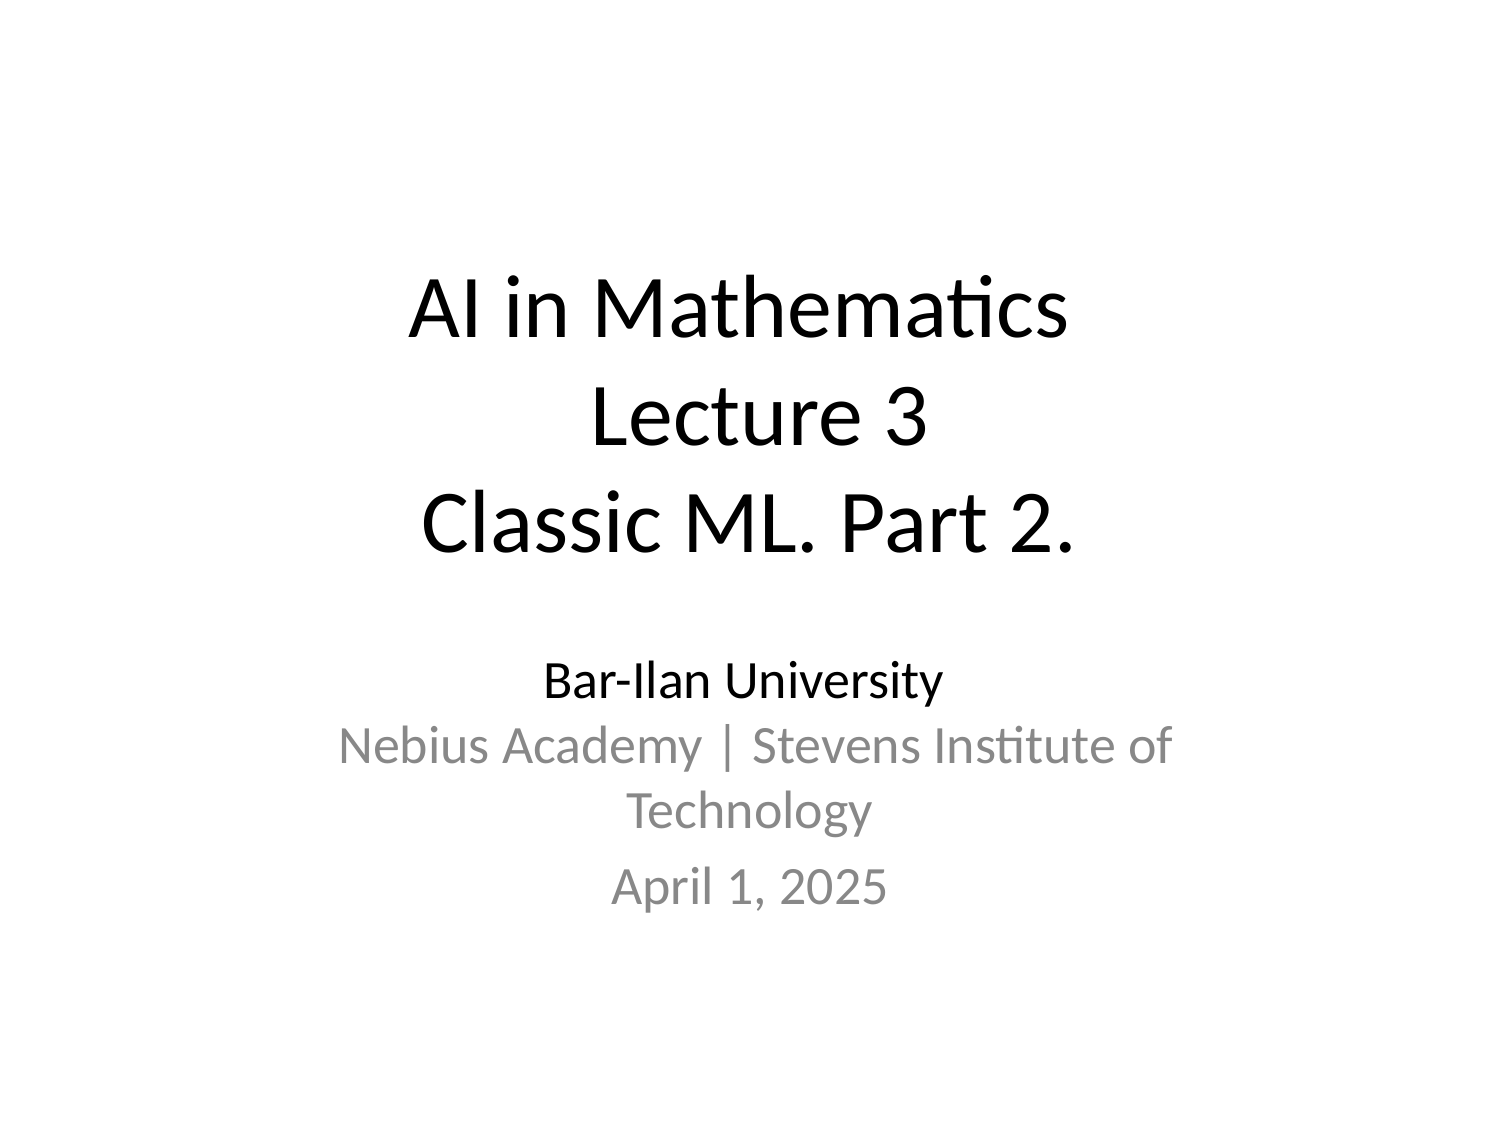

# AI in Mathematics
 Lecture 3
Classic ML. Part 2.
Bar-Ilan University
 Nebius Academy | Stevens Institute of Technology
April 1, 2025